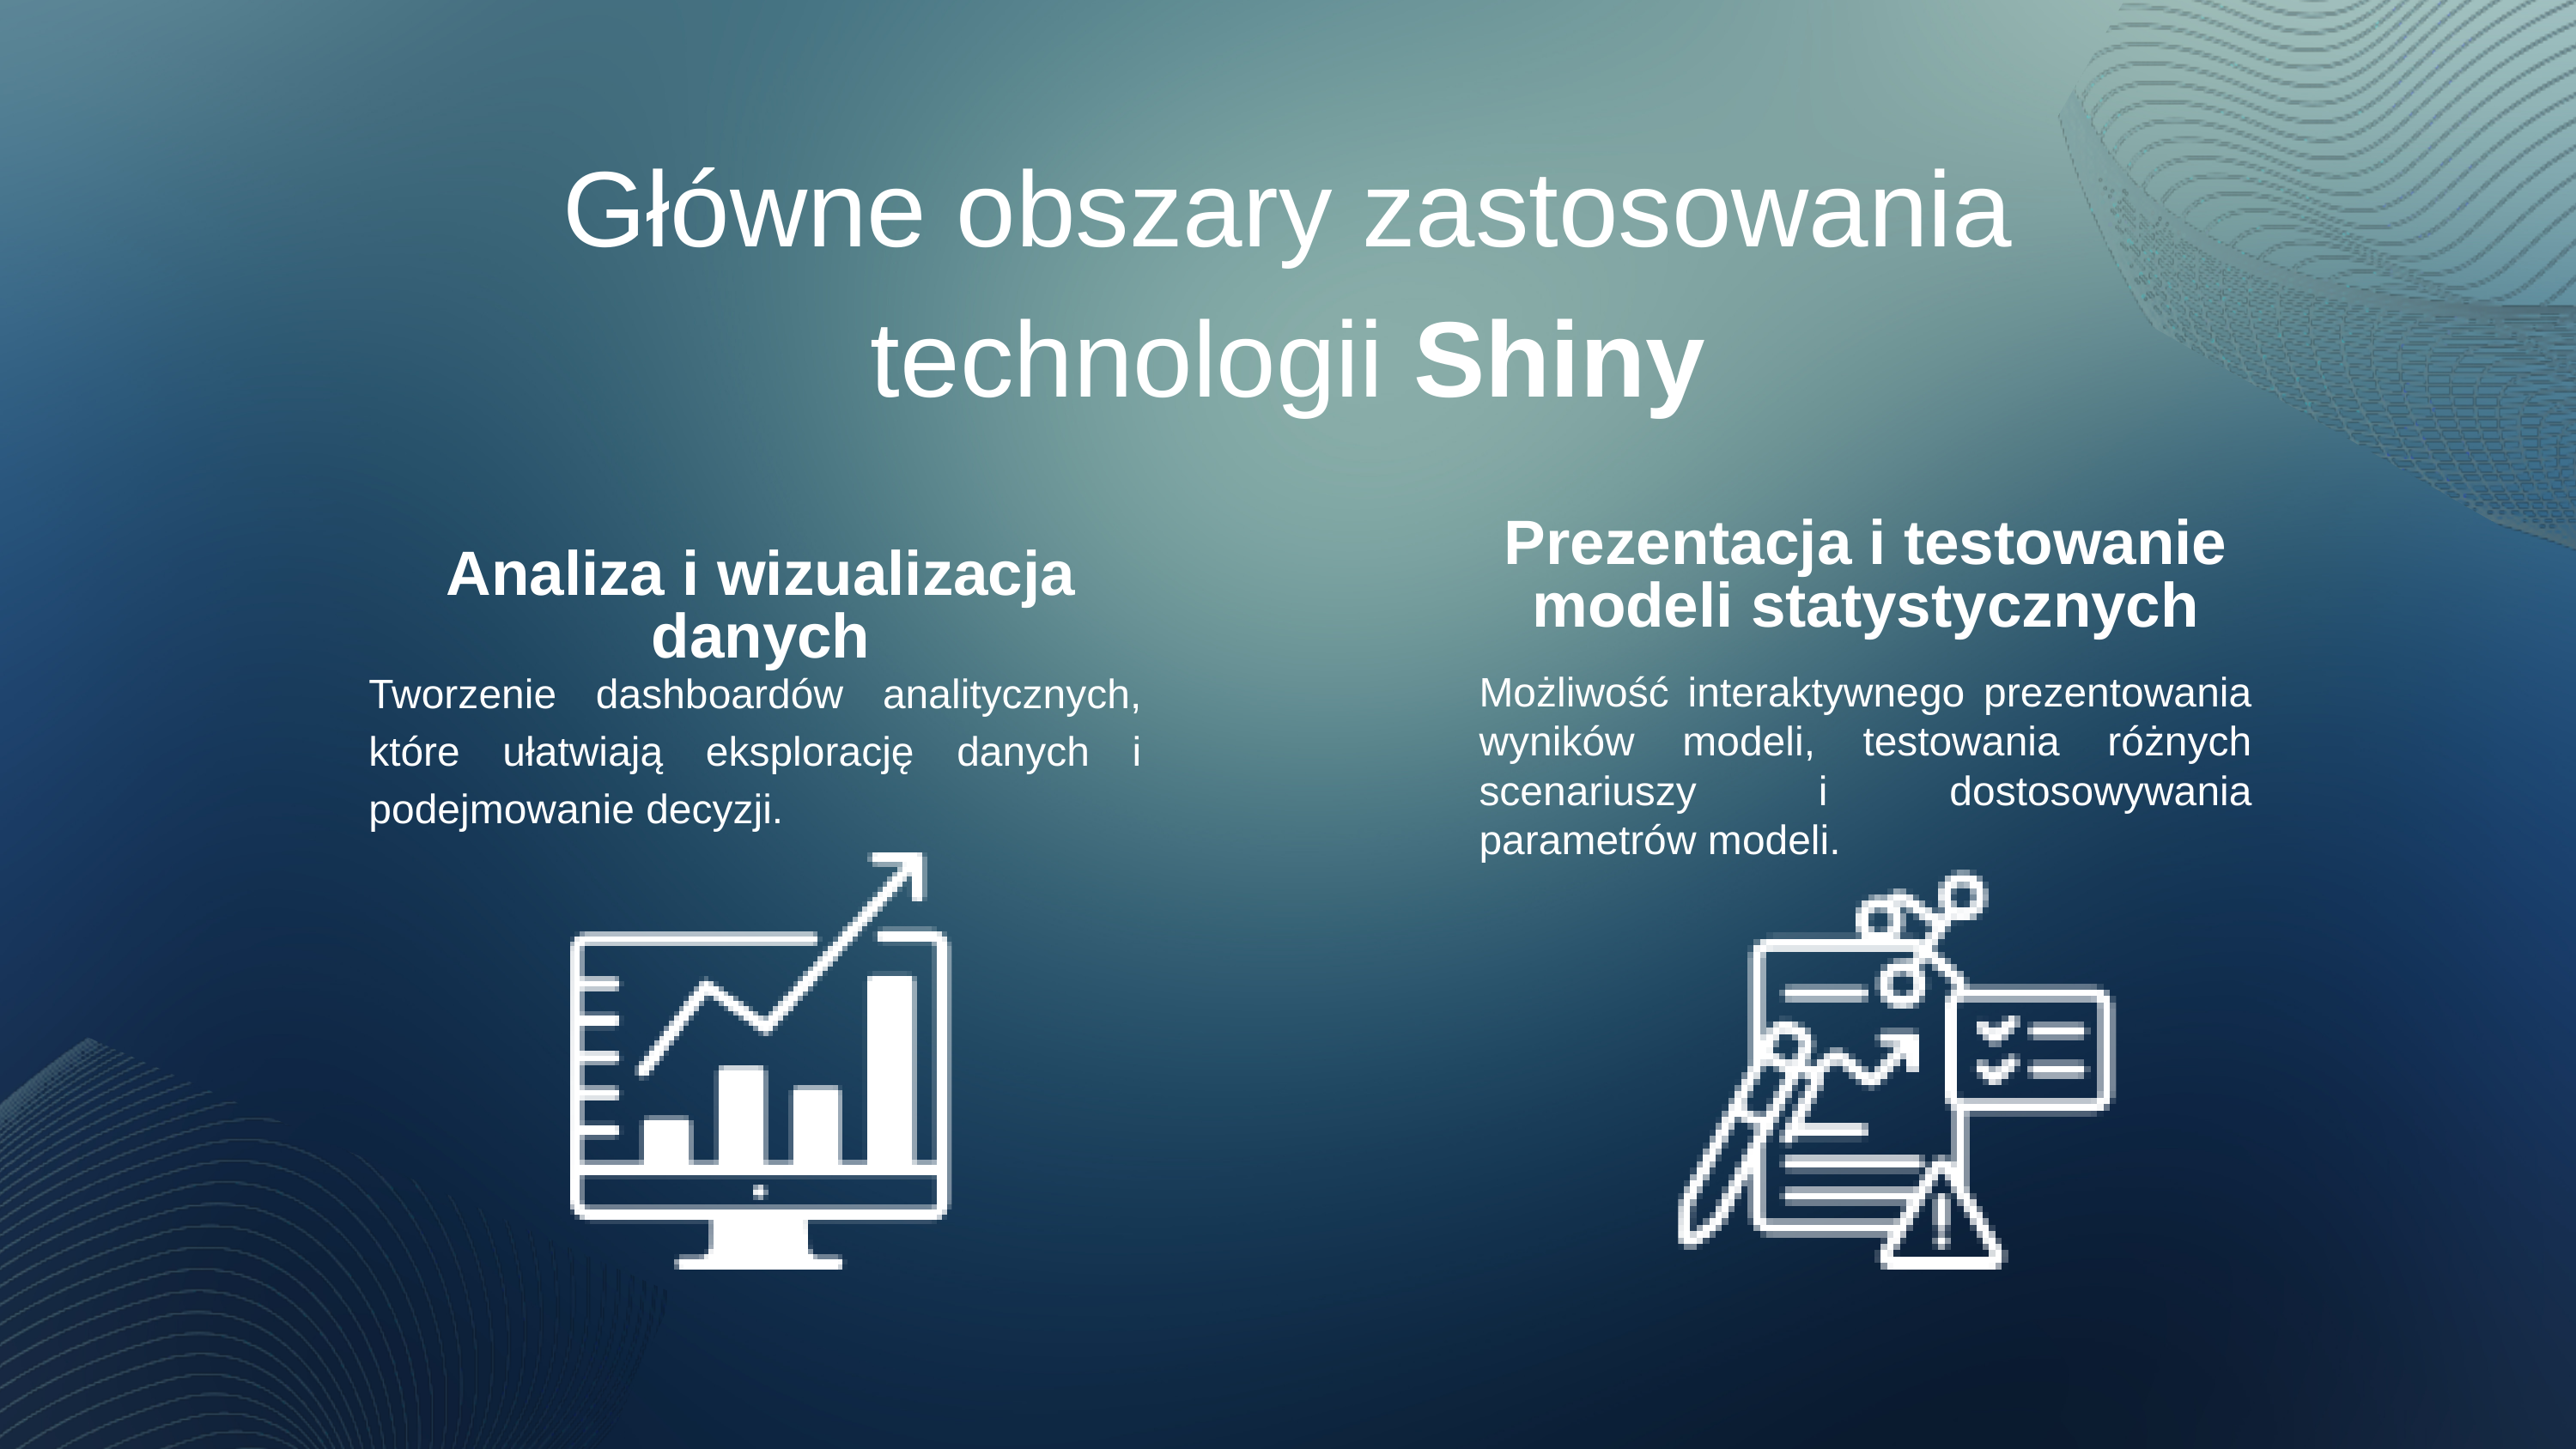

Główne obszary zastosowania technologii Shiny
Prezentacja i testowanie modeli statystycznych
Analiza i wizualizacja danych
Tworzenie dashboardów analitycznych, które ułatwiają eksplorację danych i podejmowanie decyzji.
Możliwość interaktywnego prezentowania wyników modeli, testowania różnych scenariuszy i dostosowywania parametrów modeli.